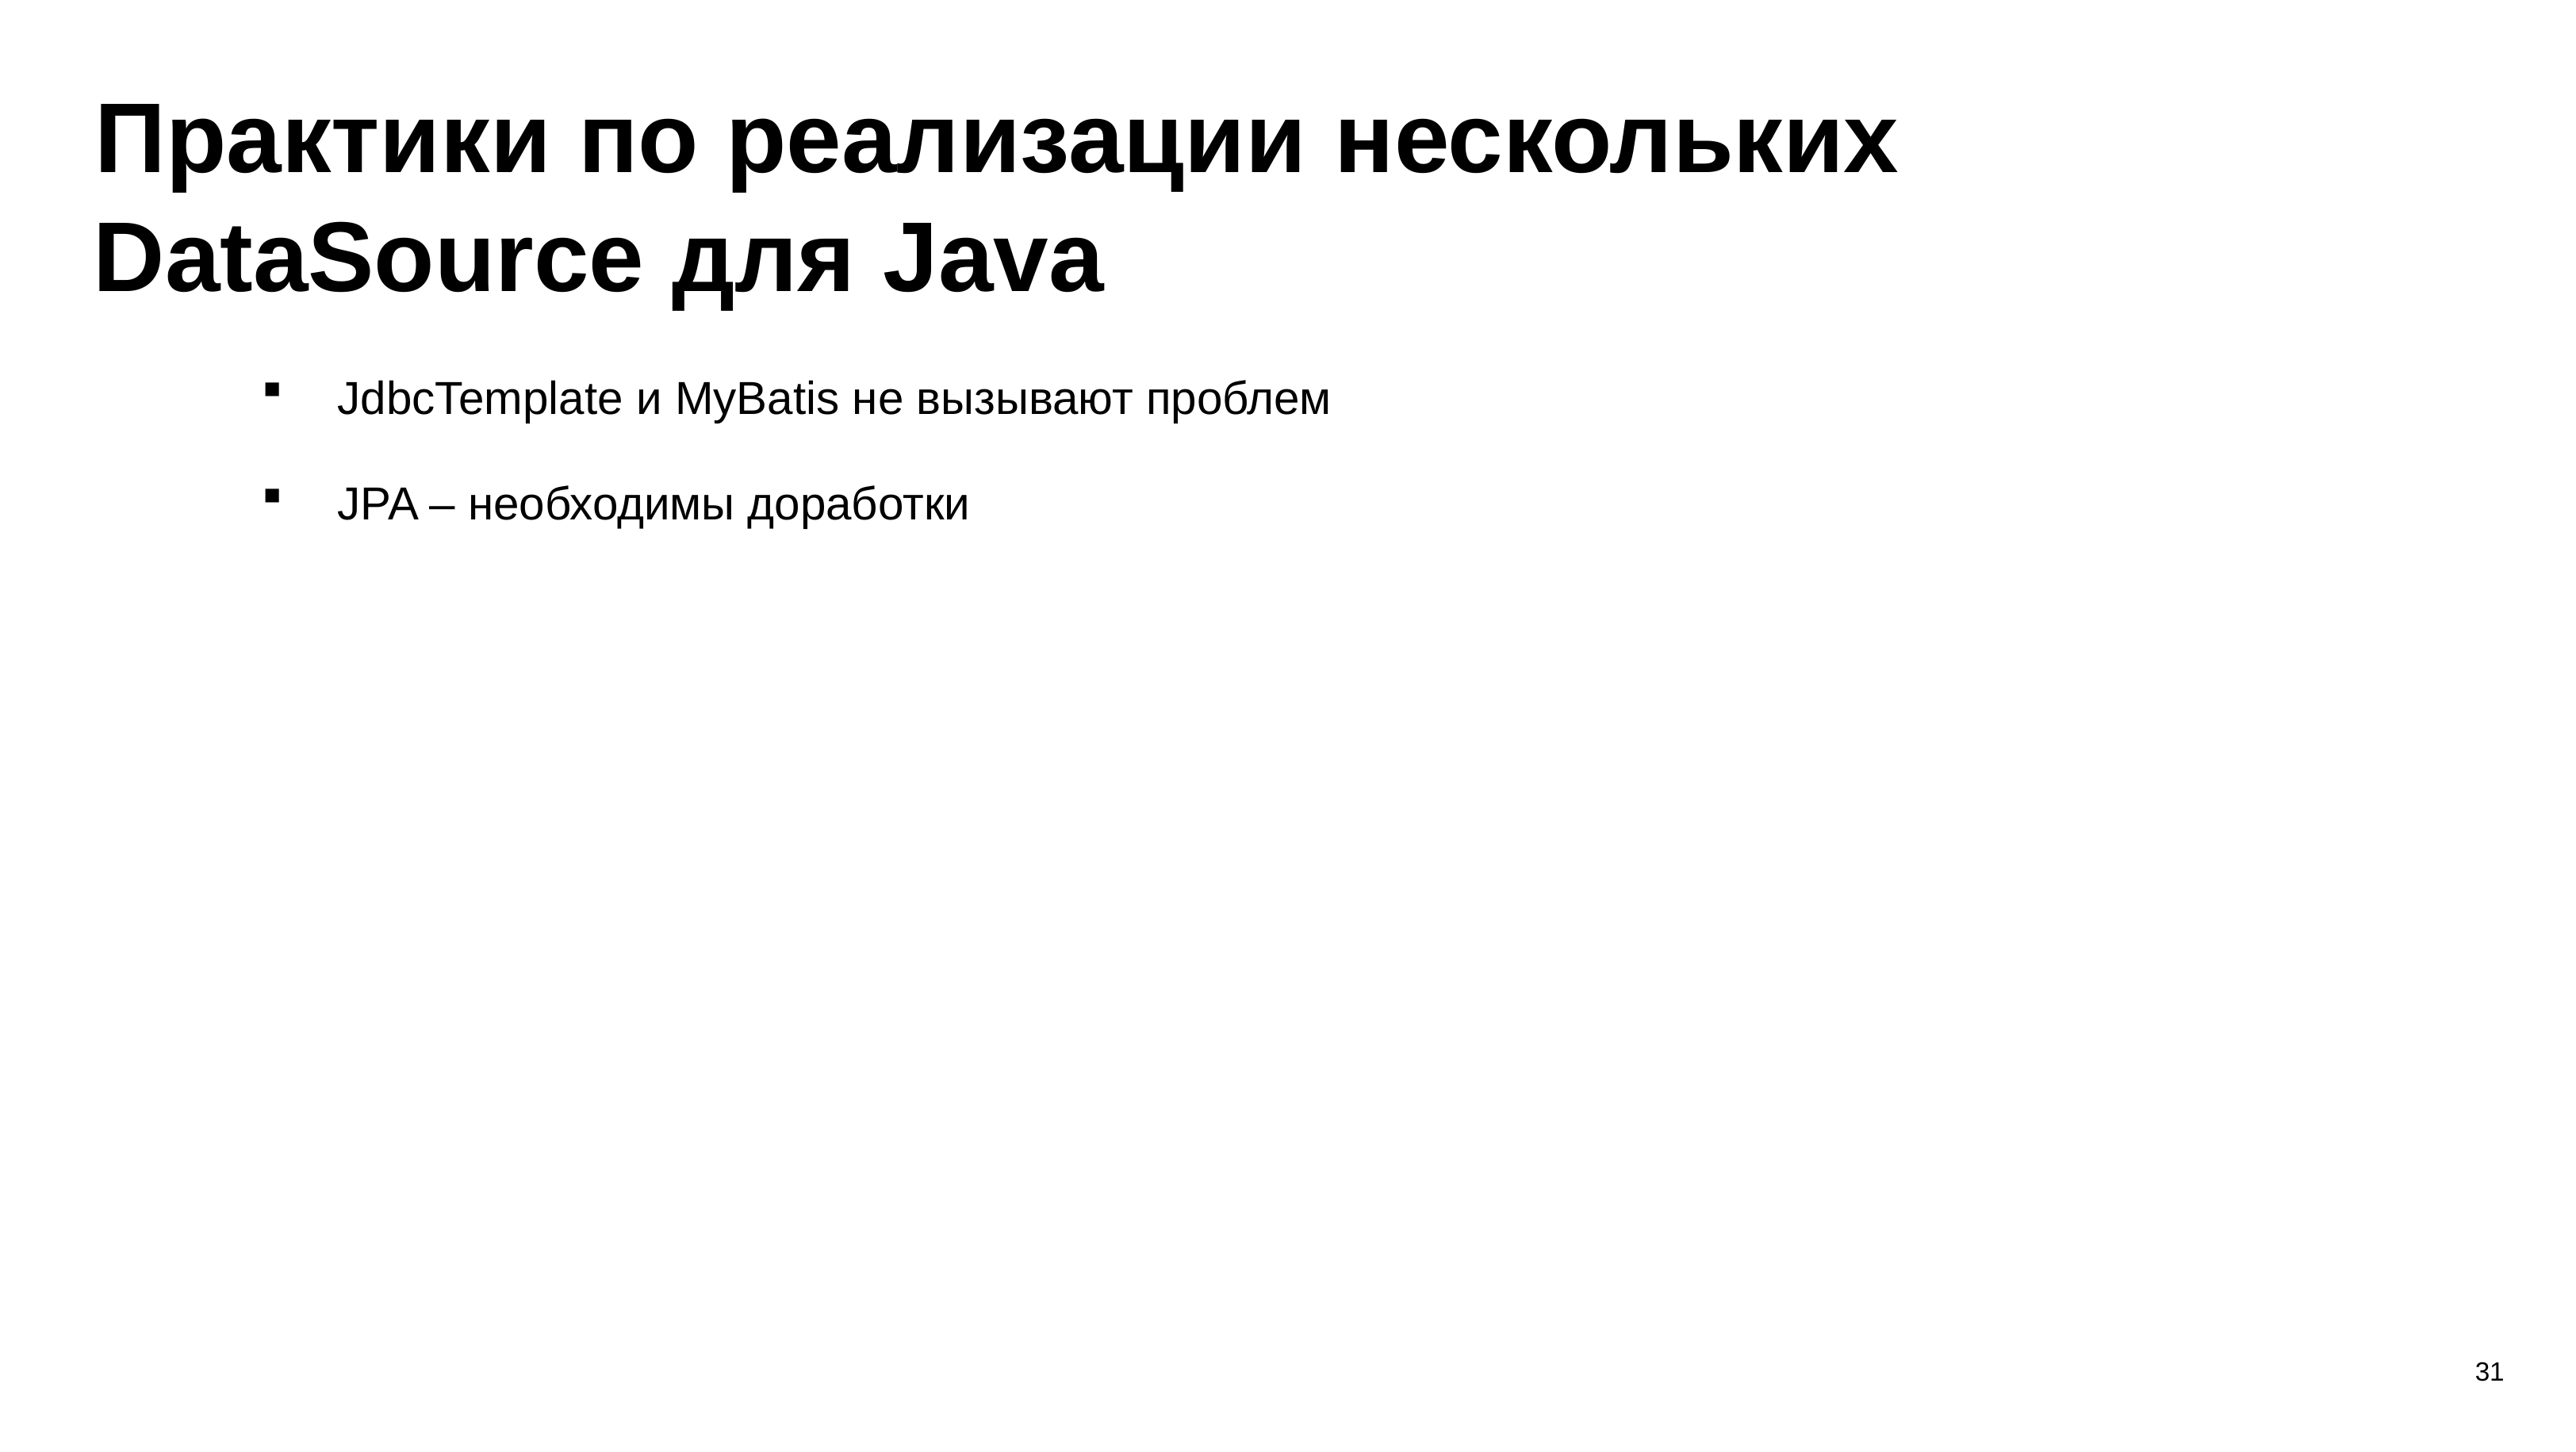

Практики по реализации нескольких DataSource для Java
JdbcTemplate и MyBatis не вызывают проблем
JPA – необходимы доработки
31